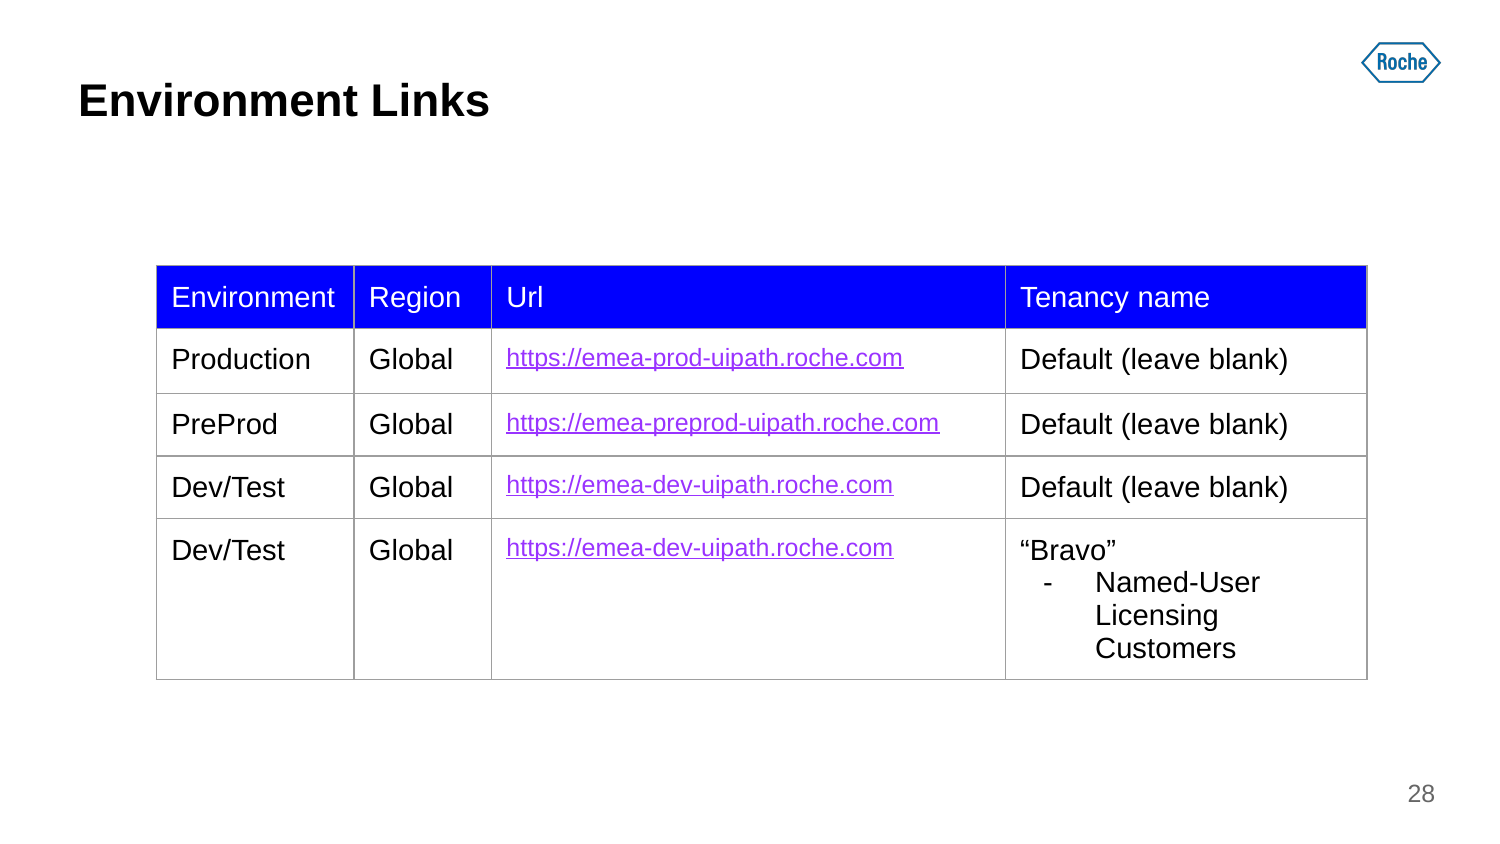

# Environment Links
| Environment | Region | Url | Tenancy name |
| --- | --- | --- | --- |
| Production | Global | https://emea-prod-uipath.roche.com | Default (leave blank) |
| PreProd | Global | https://emea-preprod-uipath.roche.com | Default (leave blank) |
| Dev/Test | Global | https://emea-dev-uipath.roche.com | Default (leave blank) |
| Dev/Test | Global | https://emea-dev-uipath.roche.com | “Bravo” Named-User Licensing Customers |
28